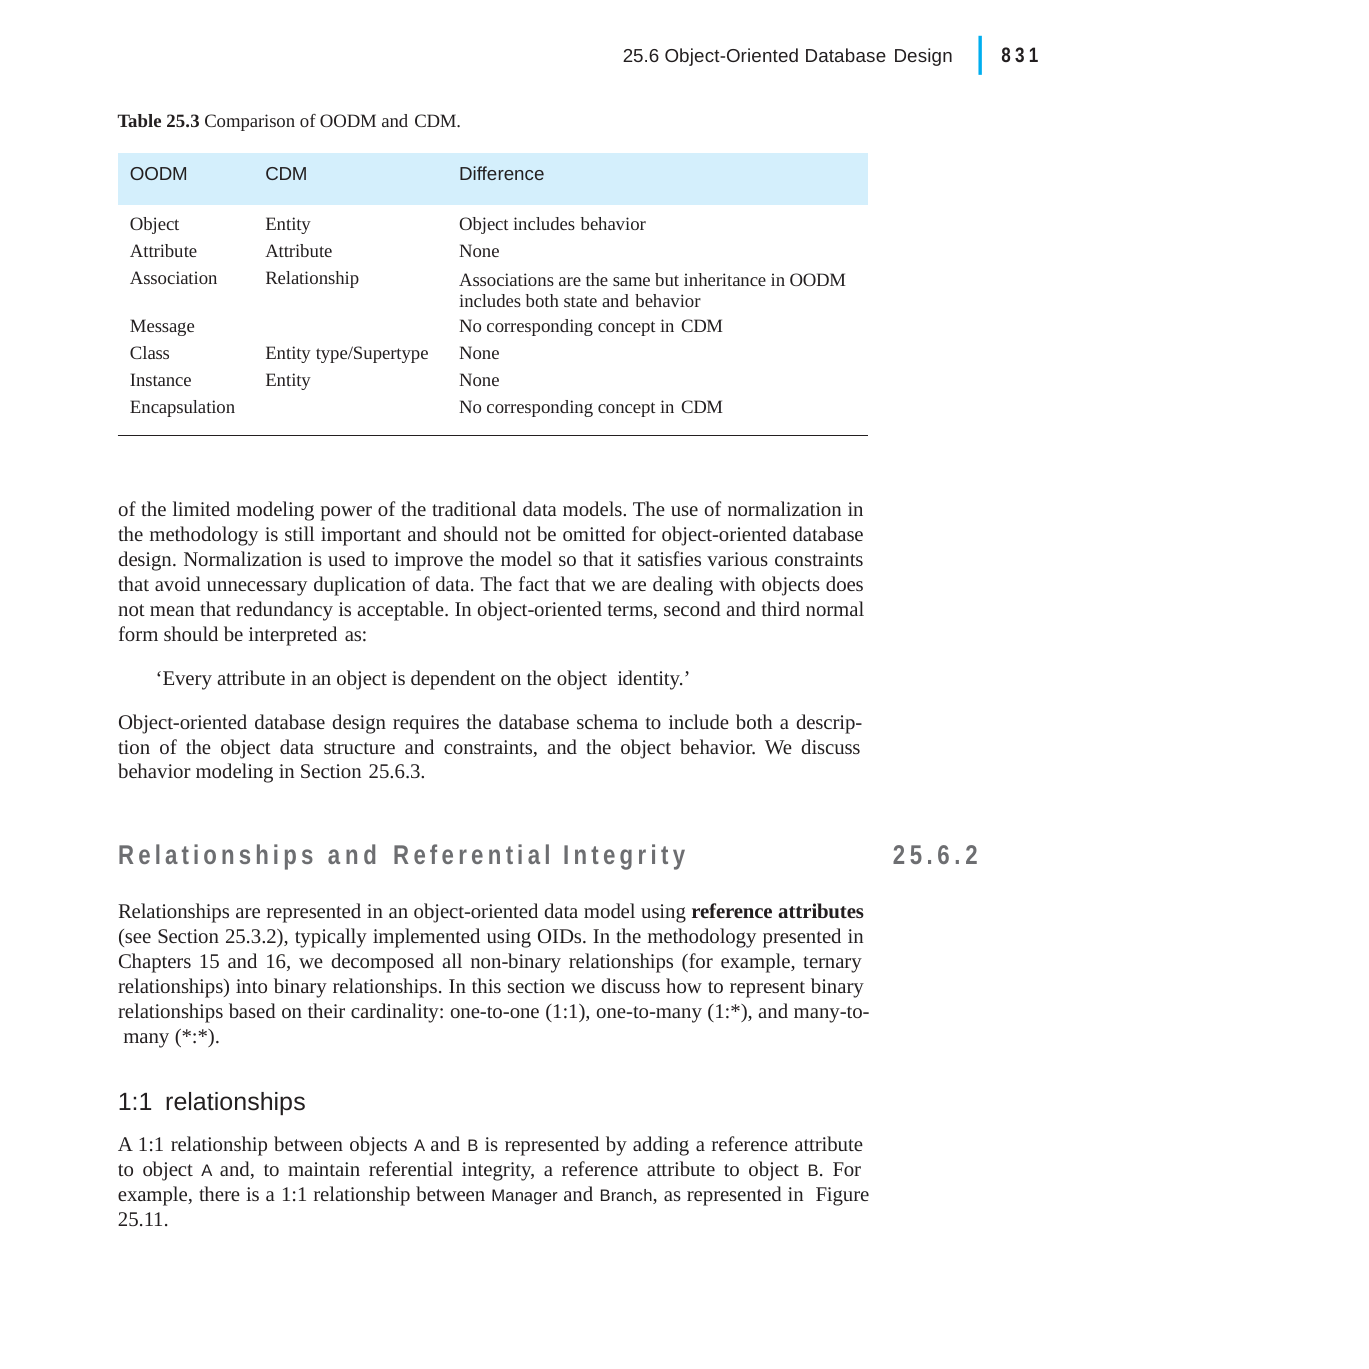

|
831
25.6 Object-Oriented Database Design
Table 25.3 Comparison of OODM and CDM.
| OODM | CDM | Difference |
| --- | --- | --- |
| Object | Entity | Object includes behavior |
| Attribute | Attribute | None |
| Association | Relationship | Associations are the same but inheritance in OODM includes both state and behavior |
| Message |  | No corresponding concept in CDM |
| Class | Entity type/Supertype | None |
| Instance | Entity | None |
| Encapsulation |  | No corresponding concept in CDM |
of the limited modeling power of the traditional data models. The use of normalization in  the methodology is still important and should not be omitted for object-oriented database  design. Normalization is used to improve the model so that it satisfies various constraints  that avoid unnecessary duplication of data. The fact that we are dealing with objects does  not mean that redundancy is acceptable. In object-oriented terms, second and third normal  form should be interpreted as:
‘Every attribute in an object is dependent on the object identity.’
Object-oriented database design requires the database schema to include both a descrip-  tion of the object data structure and constraints, and the object behavior. We discuss  behavior modeling in Section 25.6.3.
Relationships and Referential Integrity
Relationships are represented in an object-oriented data model using reference attributes  (see Section 25.3.2), typically implemented using OIDs. In the methodology presented in  Chapters 15 and 16, we decomposed all non-binary relationships (for example, ternary  relationships) into binary relationships. In this section we discuss how to represent binary  relationships based on their cardinality: one-to-one (1:1), one-to-many (1:*), and many-to-  many (*:*).
25.6.2
1:1 relationships
A 1:1 relationship between objects A and B is represented by adding a reference attribute  to object A and, to maintain referential integrity, a reference attribute to object B. For  example, there is a 1:1 relationship between Manager and Branch, as represented in  Figure 25.11.